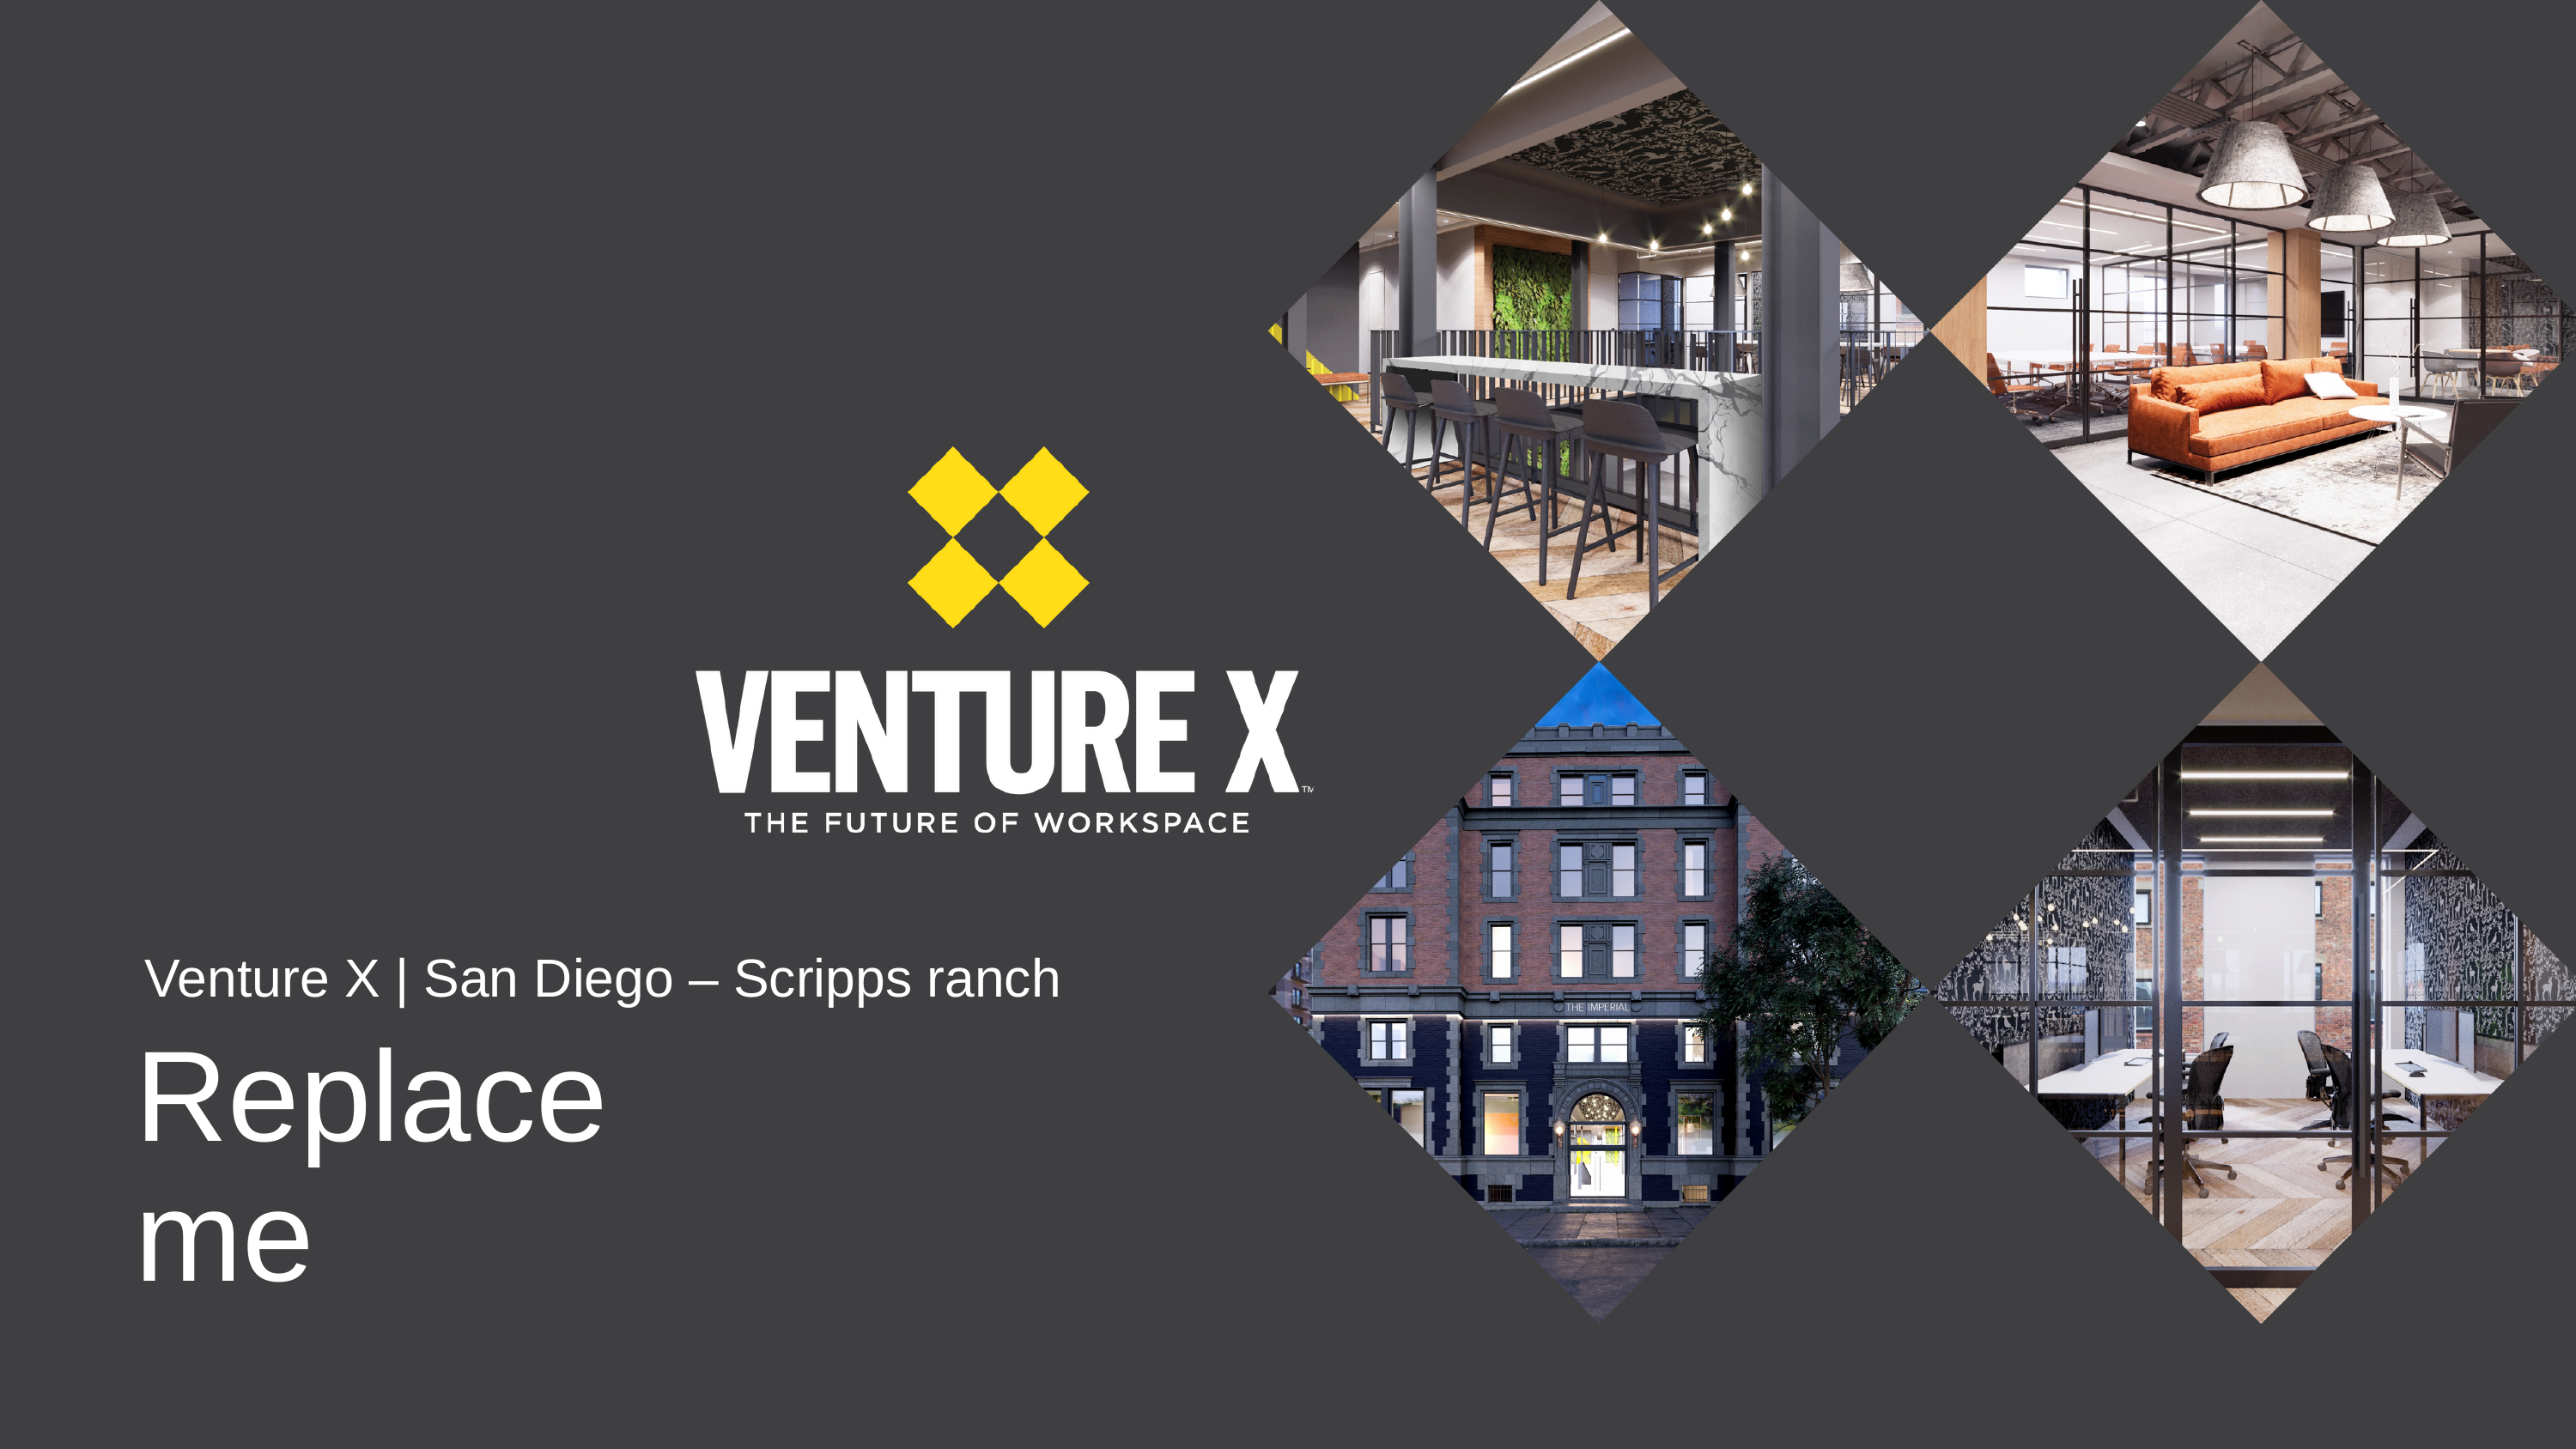

Venture X | San Diego – Scripps ranch
Replace me